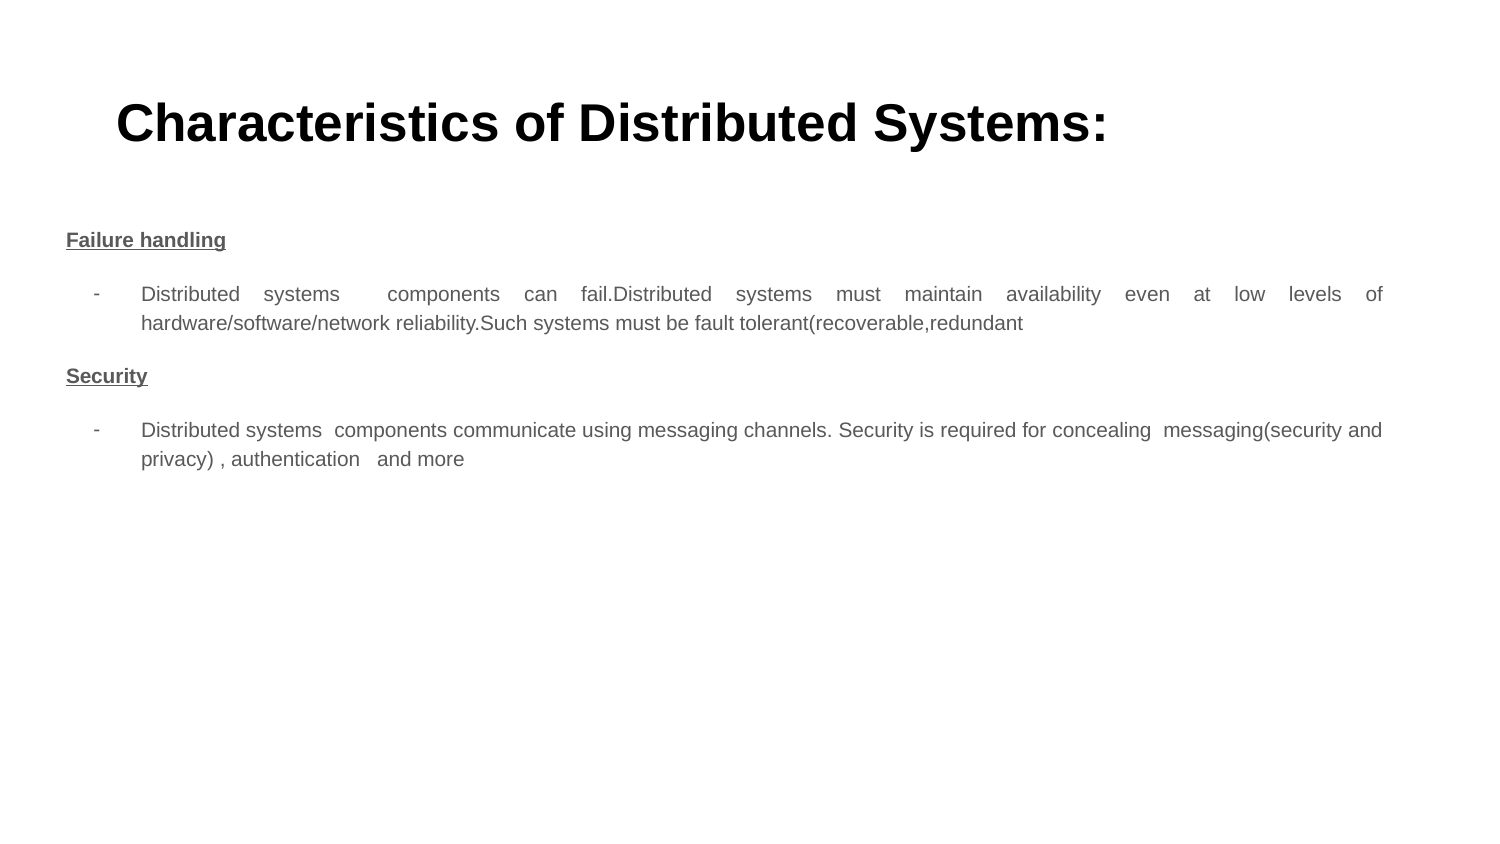

# Characteristics of Distributed Systems:
Failure handling
Distributed systems  components can fail.Distributed systems must maintain availability even at low levels of hardware/software/network reliability.Such systems must be fault tolerant(recoverable,redundant
Security
Distributed systems  components communicate using messaging channels. Security is required for concealing  messaging(security and privacy) , authentication   and more